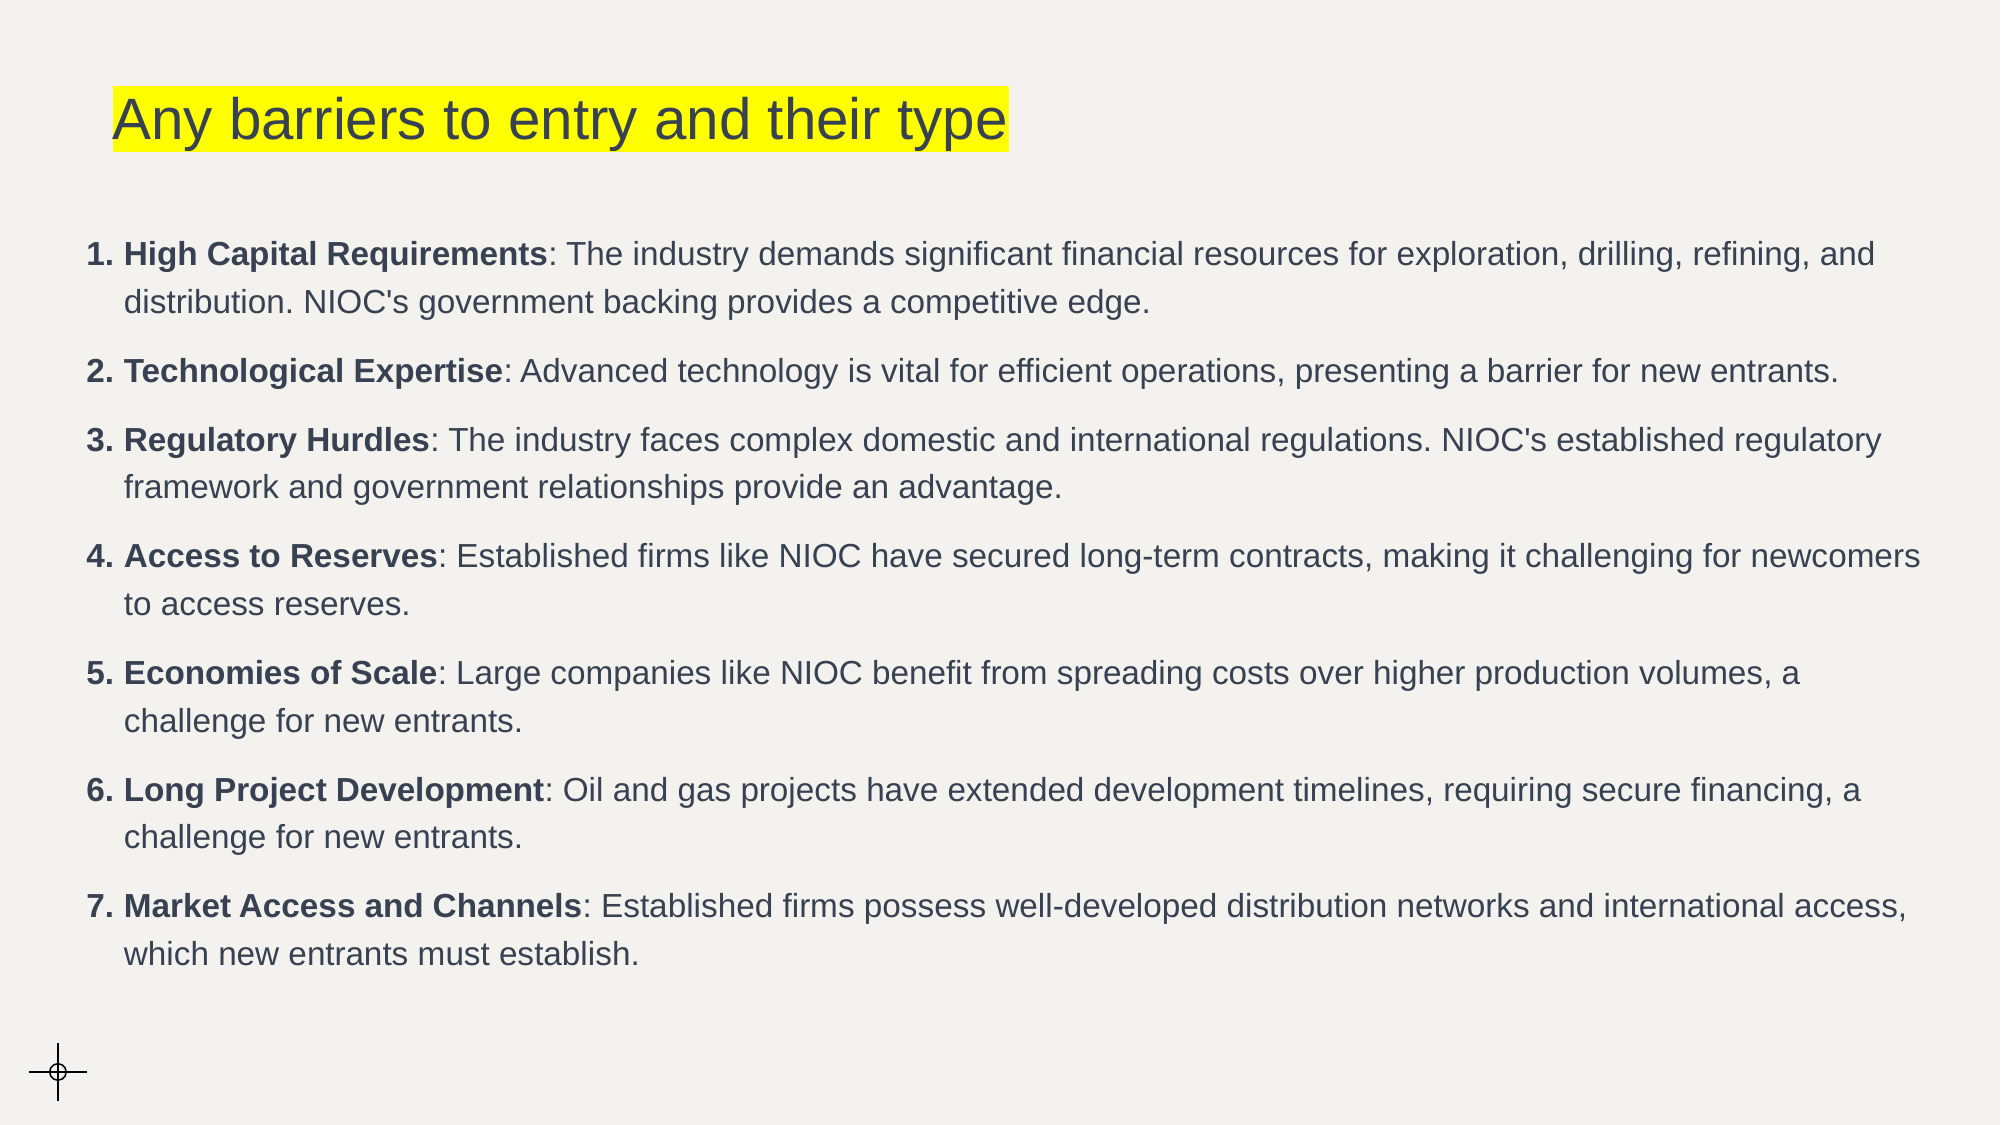

# Any barriers to entry and their type
High Capital Requirements: The industry demands significant financial resources for exploration, drilling, refining, and distribution. NIOC's government backing provides a competitive edge.
Technological Expertise: Advanced technology is vital for efficient operations, presenting a barrier for new entrants.
Regulatory Hurdles: The industry faces complex domestic and international regulations. NIOC's established regulatory framework and government relationships provide an advantage.
Access to Reserves: Established firms like NIOC have secured long-term contracts, making it challenging for newcomers to access reserves.
Economies of Scale: Large companies like NIOC benefit from spreading costs over higher production volumes, a challenge for new entrants.
Long Project Development: Oil and gas projects have extended development timelines, requiring secure financing, a challenge for new entrants.
Market Access and Channels: Established firms possess well-developed distribution networks and international access, which new entrants must establish.